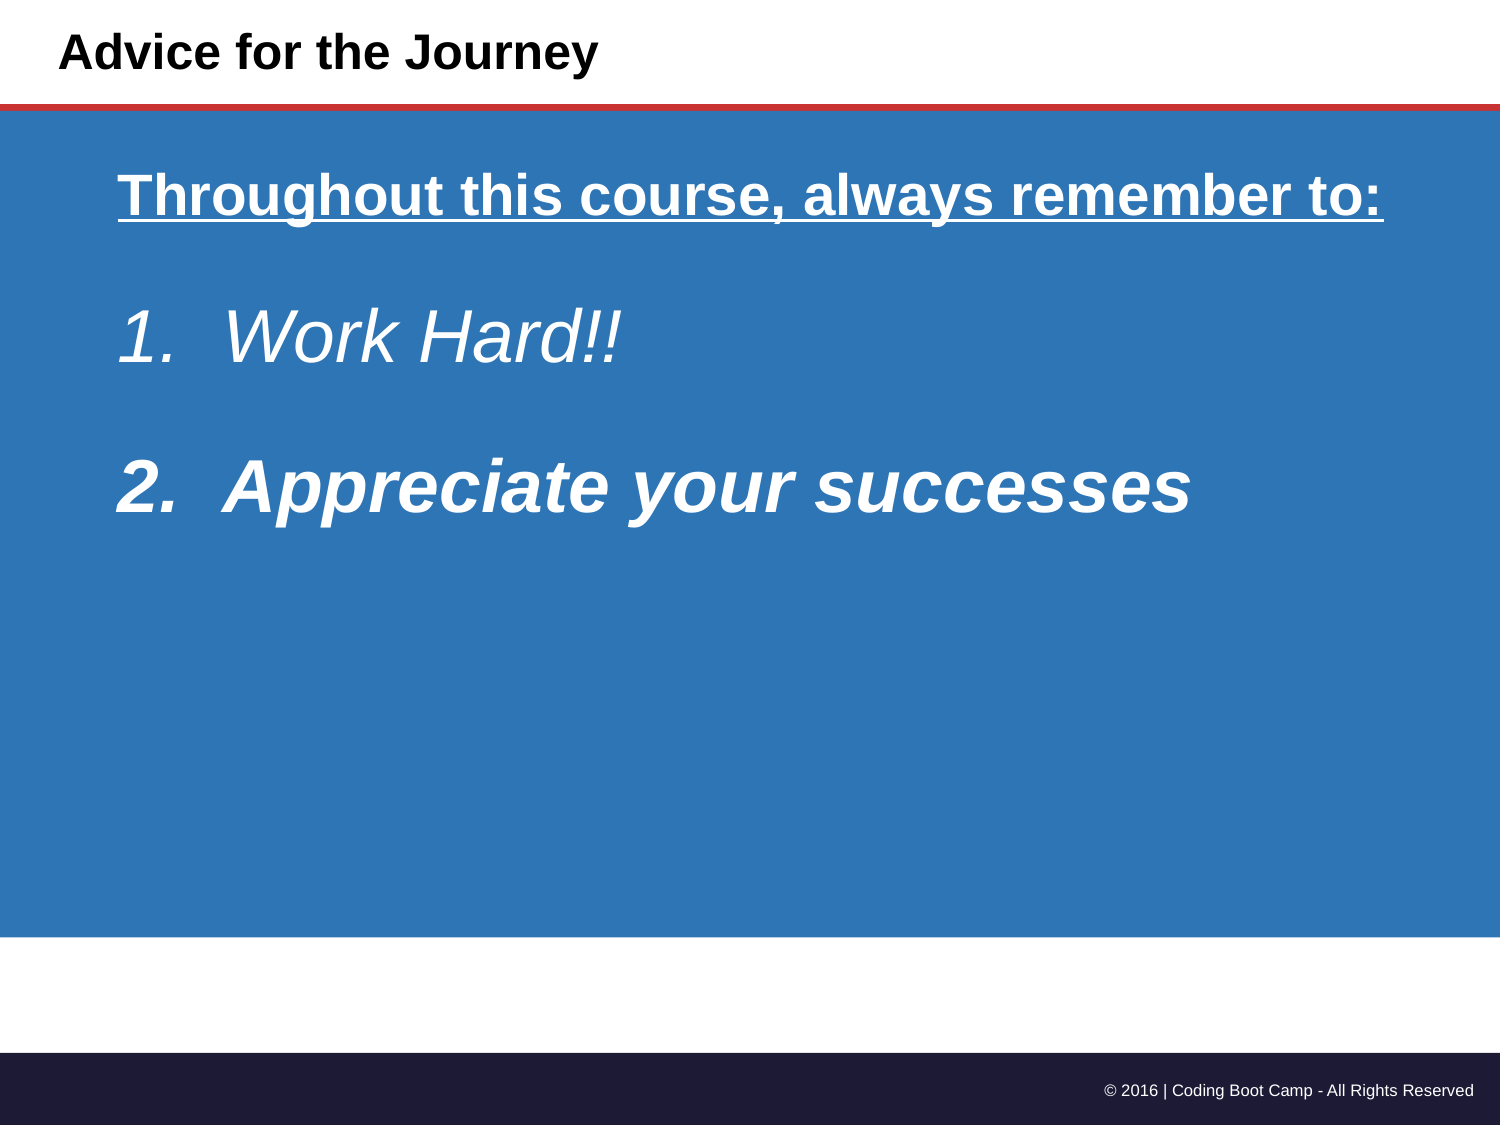

# Advice for the Journey

Throughout this course, always remember to:

 Work Hard!!

 Appreciate your successes